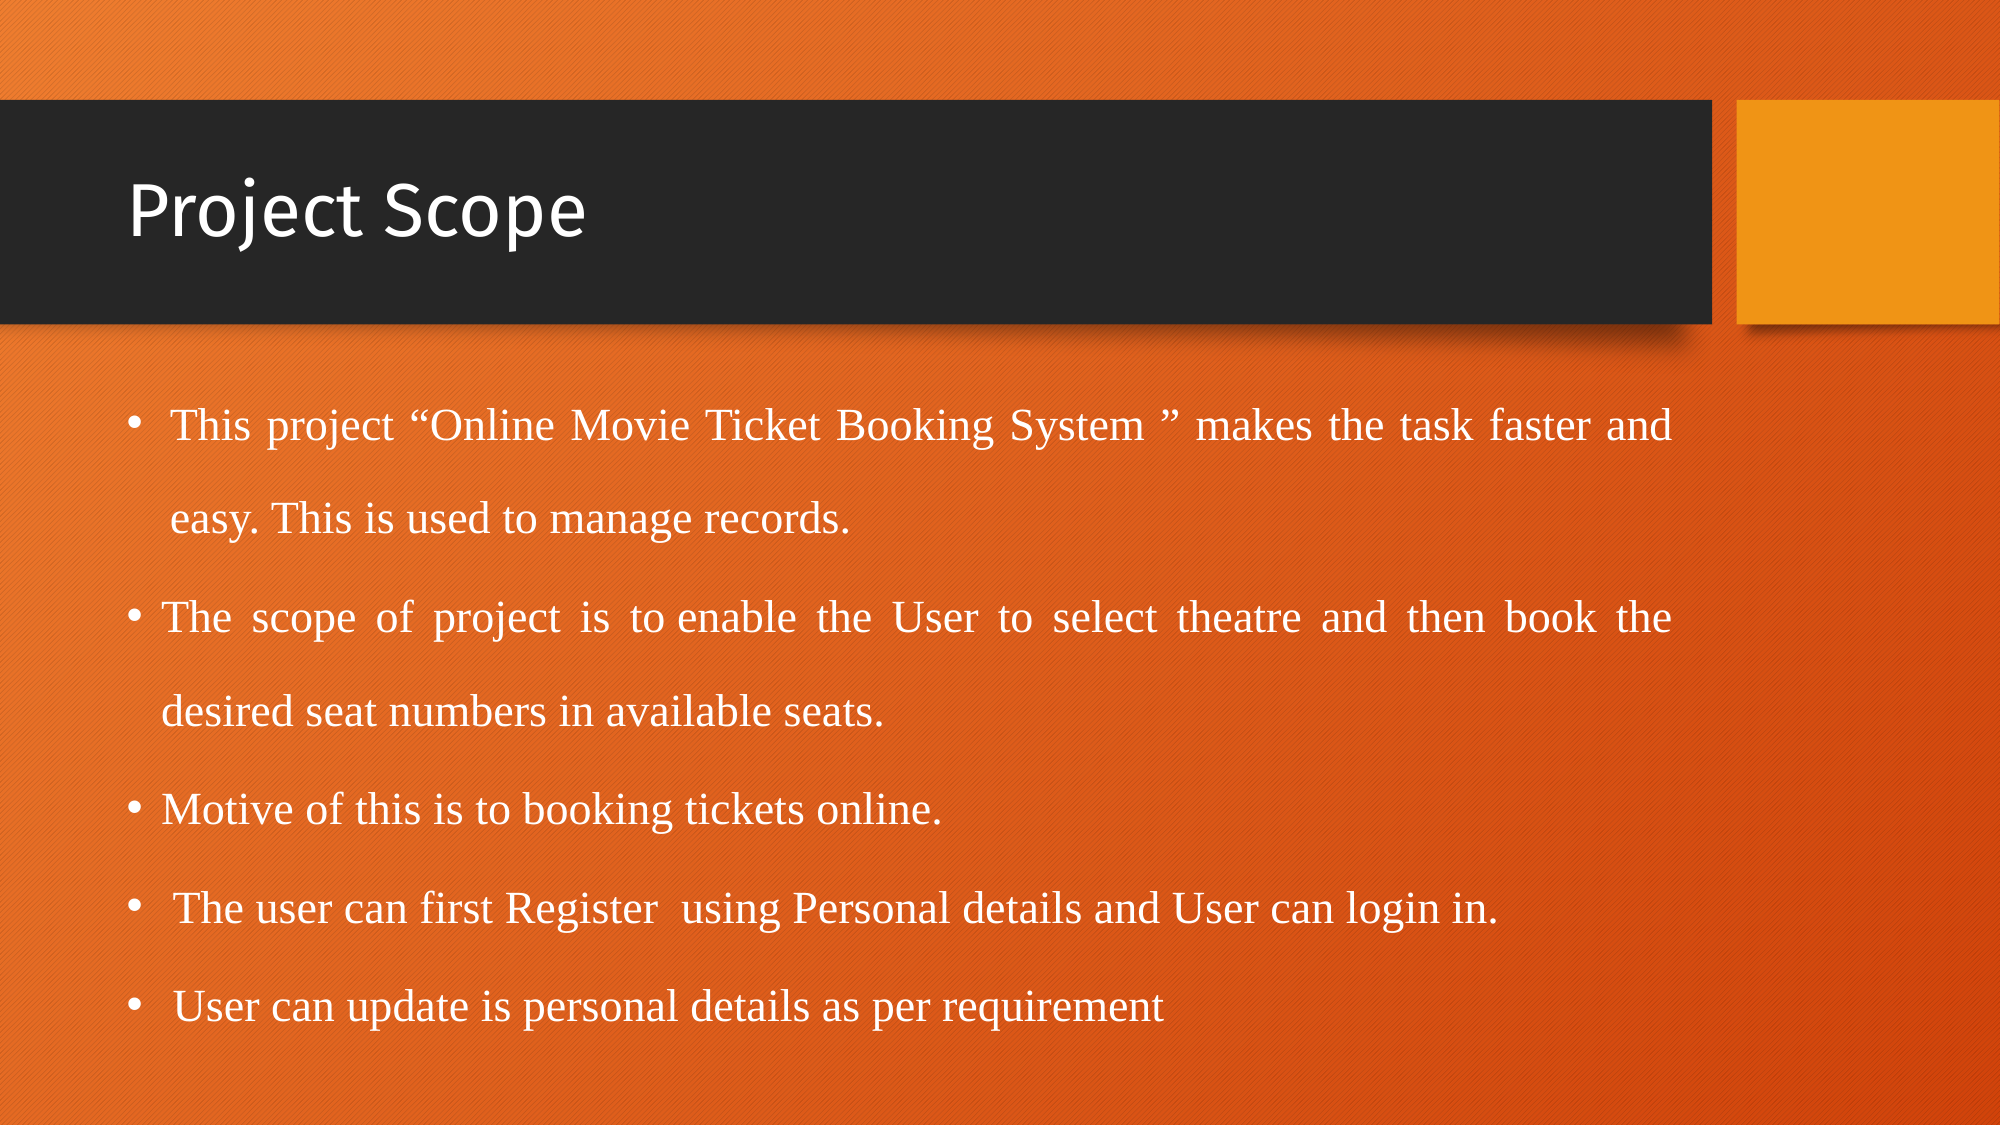

# Project Scope
This project “Online Movie Ticket Booking System ” makes the task faster and easy. This is used to manage records.
The scope of project is to enable the User to select theatre and then book the desired seat numbers in available seats.
Motive of this is to booking tickets online.
 The user can first Register  using Personal details and User can login in.
 User can update is personal details as per requirement